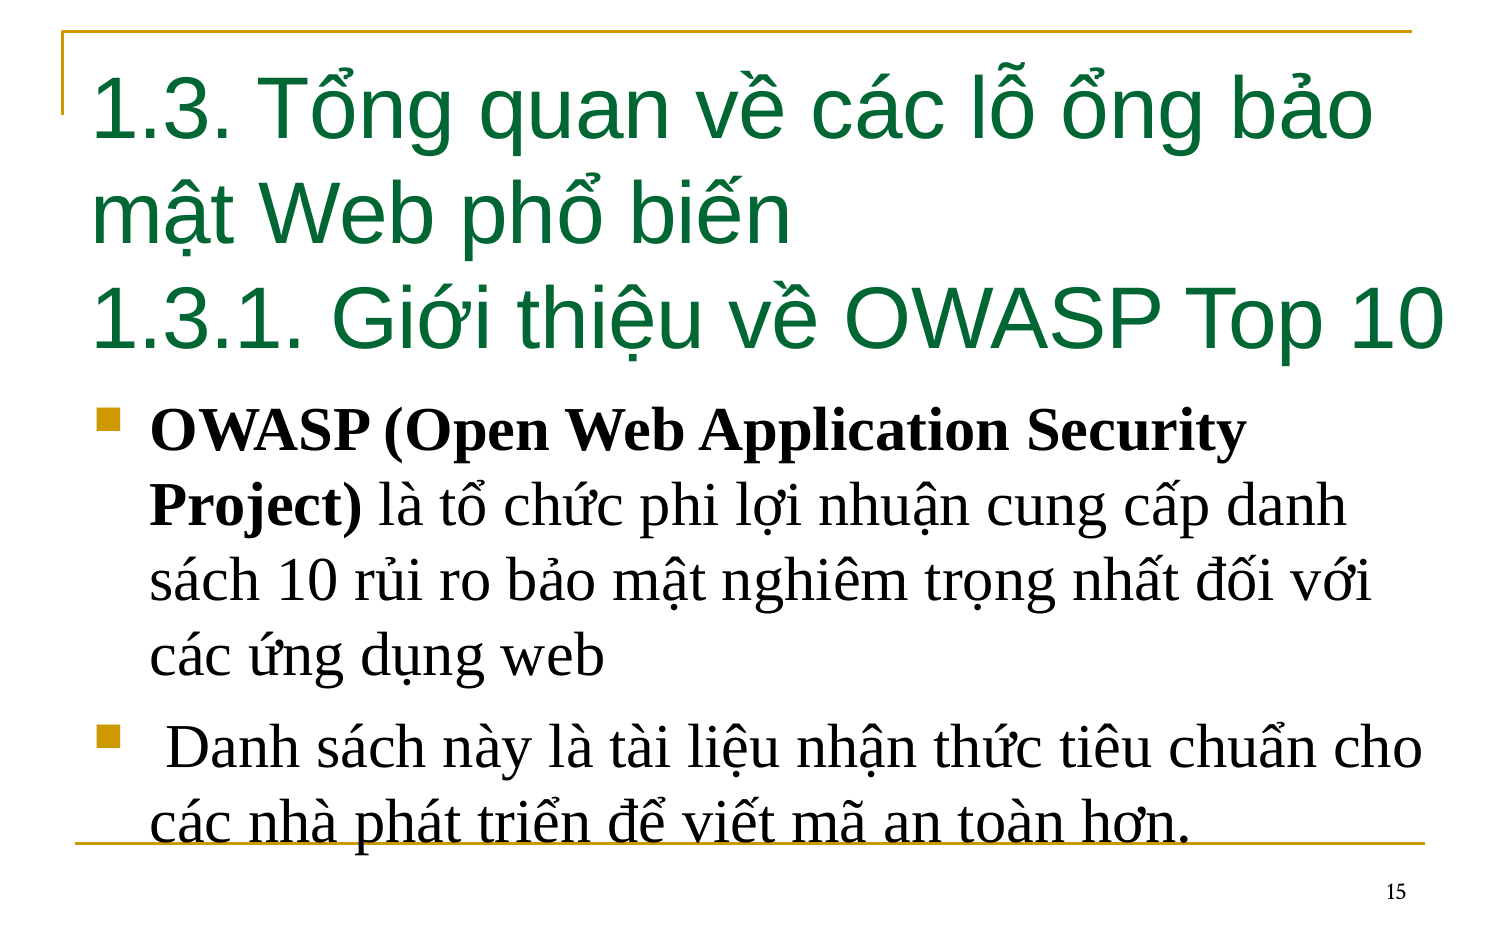

# 1.3. Tổng quan về các lỗ ổng bảo mật Web phổ biến 1.3.1. Giới thiệu về OWASP Top 10
OWASP (Open Web Application Security Project) là tổ chức phi lợi nhuận cung cấp danh sách 10 rủi ro bảo mật nghiêm trọng nhất đối với các ứng dụng web
 Danh sách này là tài liệu nhận thức tiêu chuẩn cho các nhà phát triển để viết mã an toàn hơn.

15